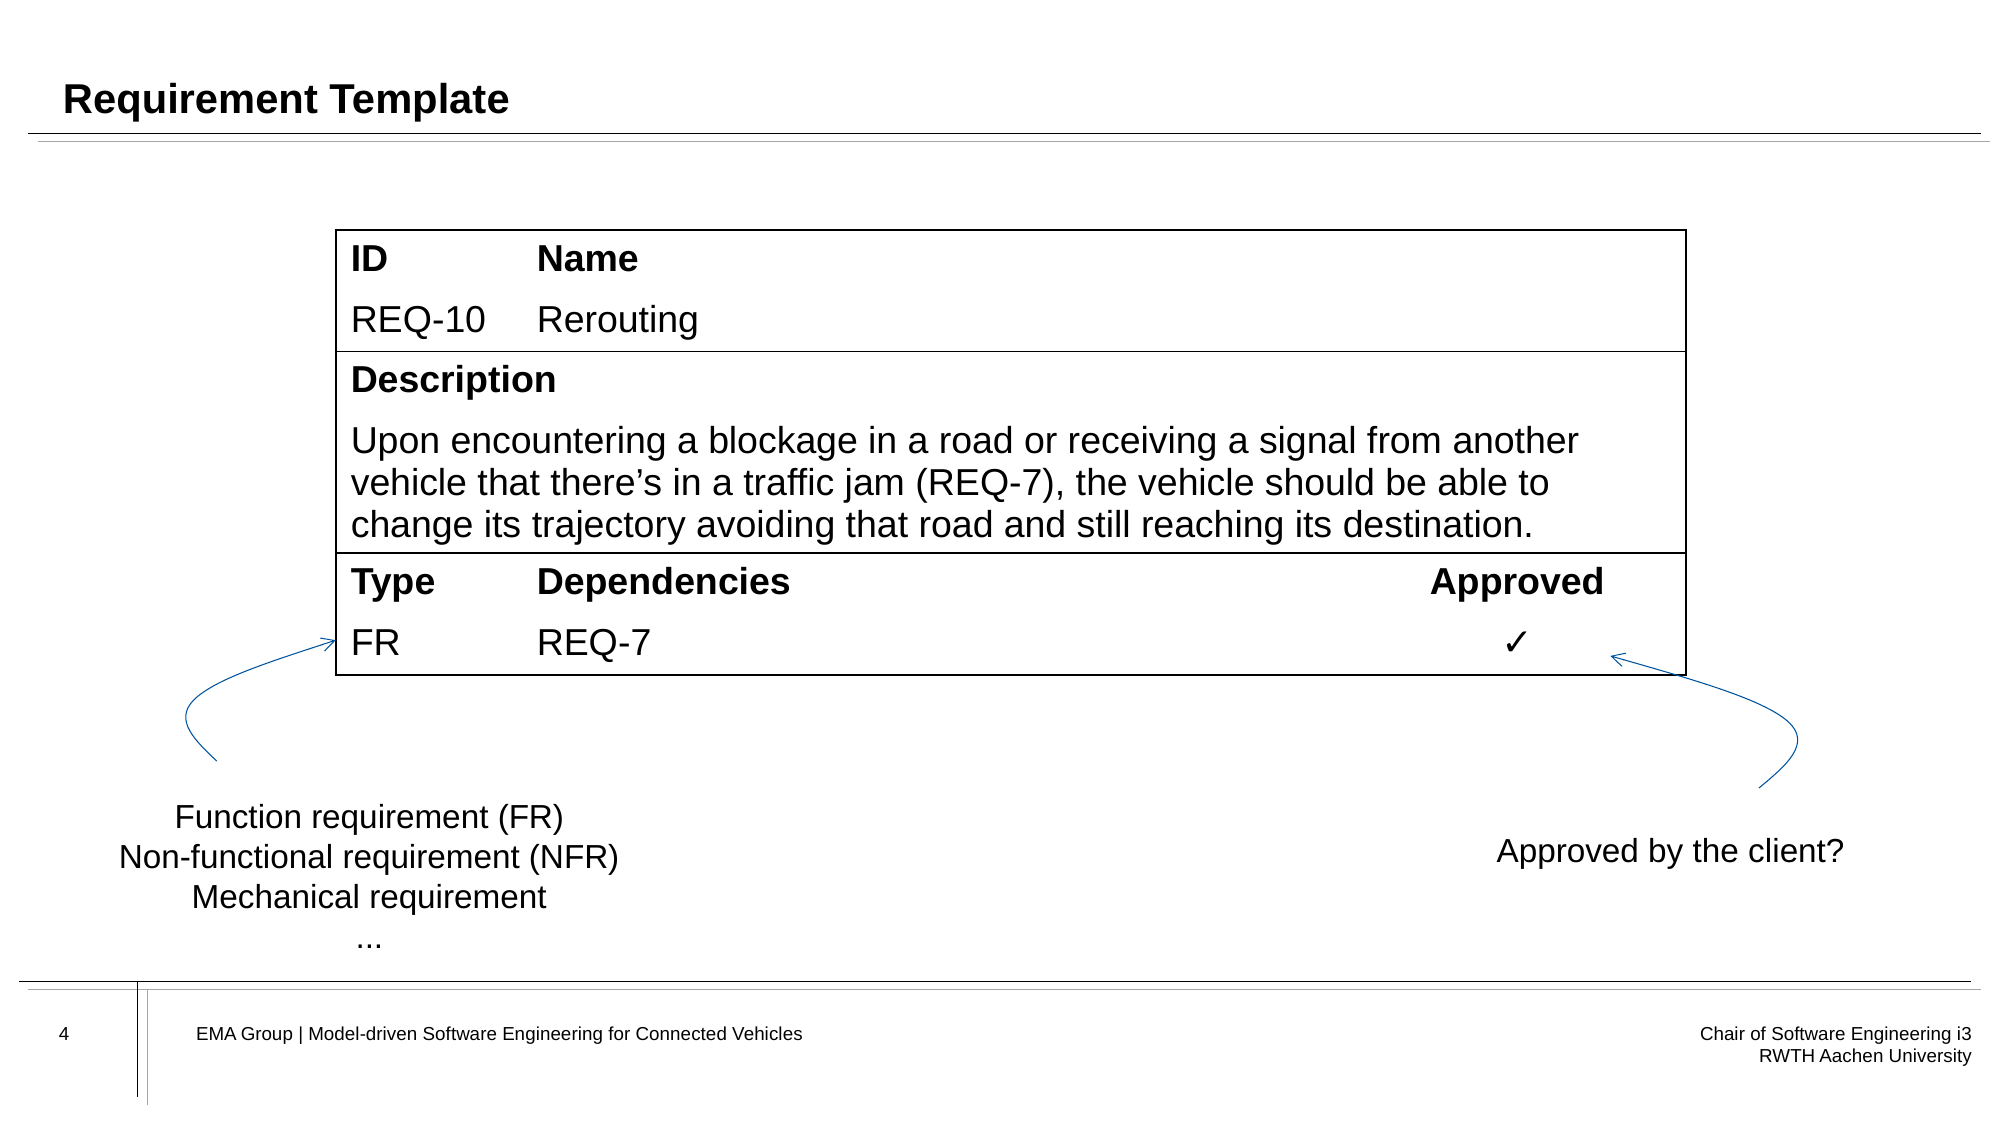

# Requirement Template
| ID | Name |  |
| --- | --- | --- |
| REQ-10 | Rerouting |  |
| Description |  |  |
| Upon encountering a blockage in a road or receiving a signal from another vehicle that there’s in a traffic jam (REQ-7), the vehicle should be able to change its trajectory avoiding that road and still reaching its destination. |  |  |
| Type | Dependencies | Approved |
| FR | REQ-7 | ✓ |

Function requirement (FR)
Non-functional requirement (NFR)
Mechanical requirement
...
Approved by the client?